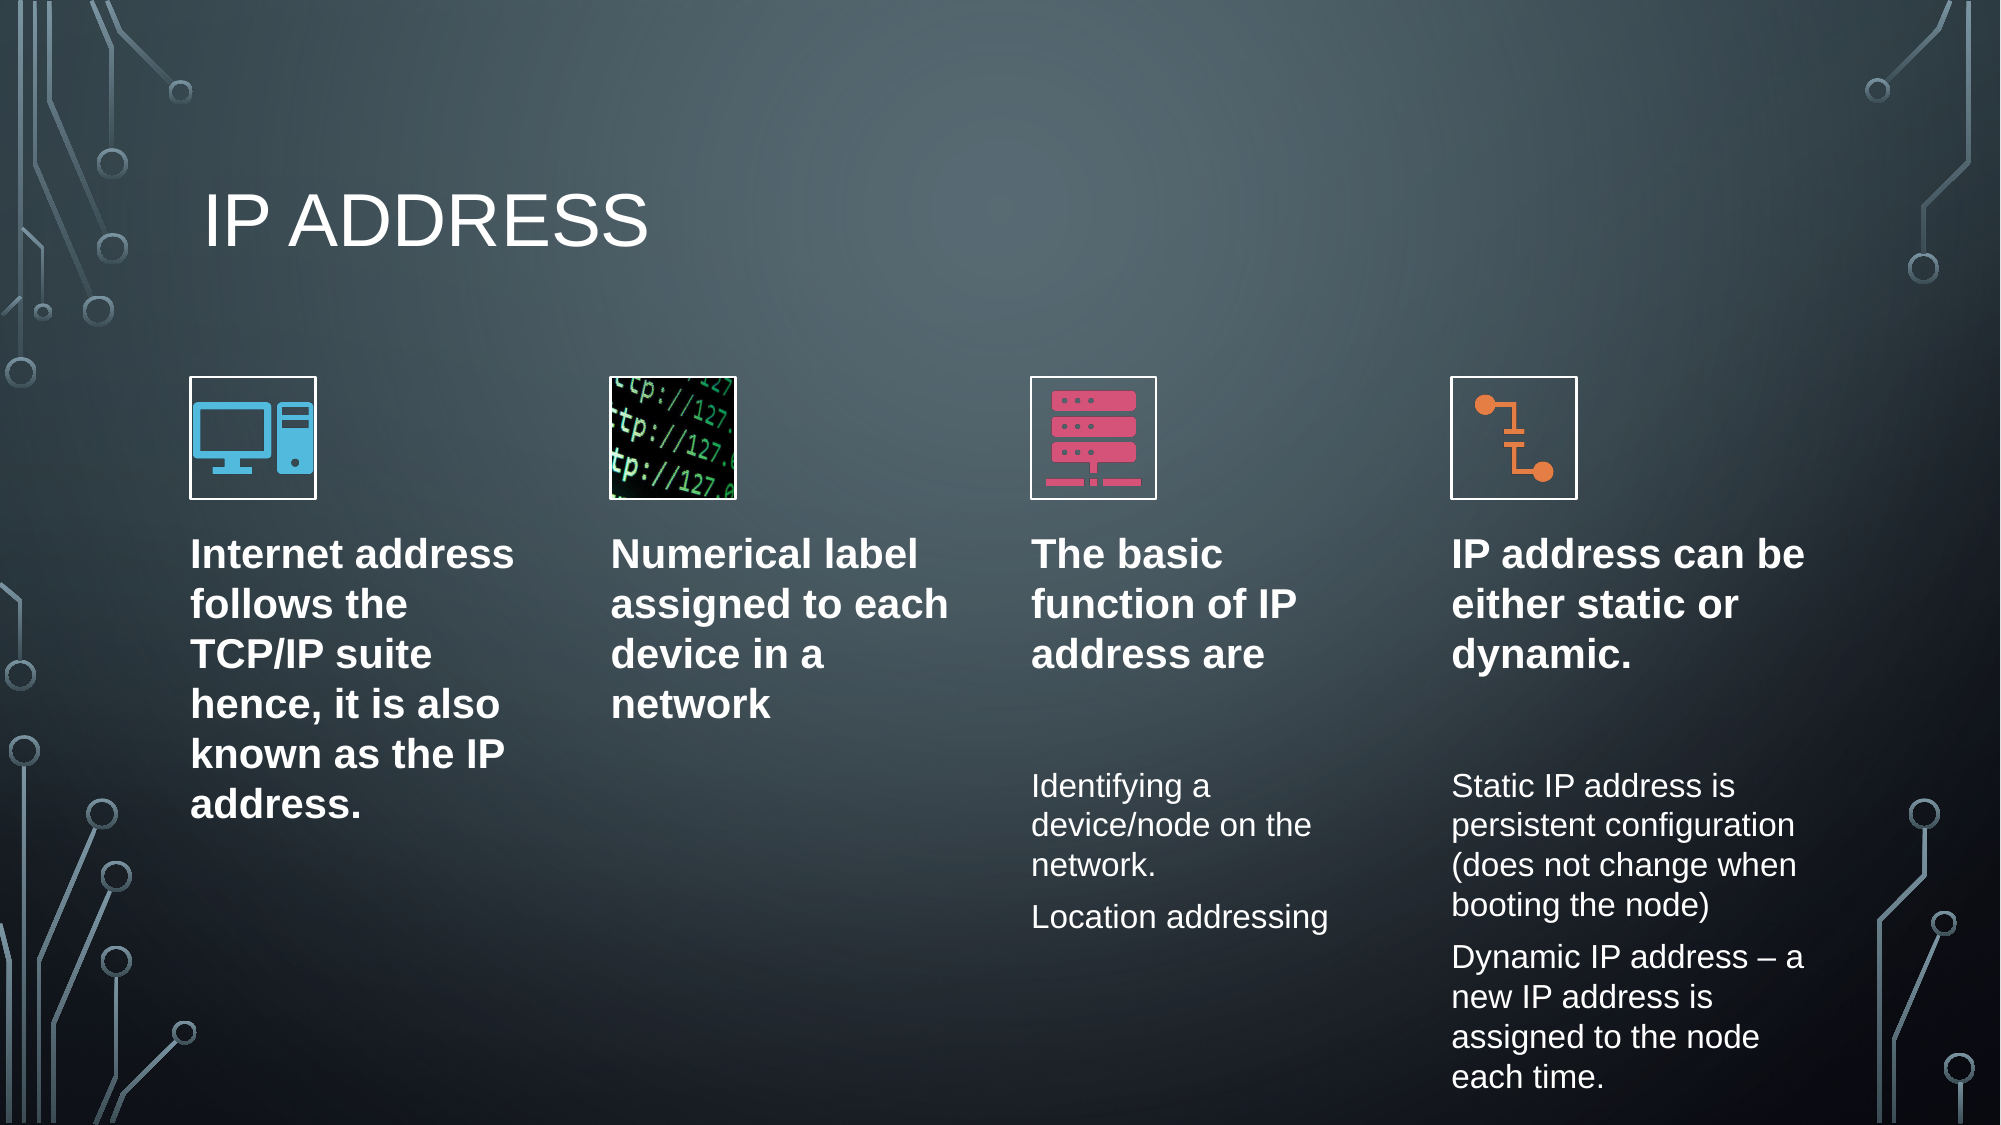

# IP Address
Internet address follows the TCP/IP suite hence, it is also known as the IP address.
Numerical label assigned to each device in a network
The basic function of IP address are
Identifying a device/node on the network.
Location addressing
IP address can be either static or dynamic.
Static IP address is persistent configuration (does not change when booting the node)
Dynamic IP address – a new IP address is assigned to the node each time.